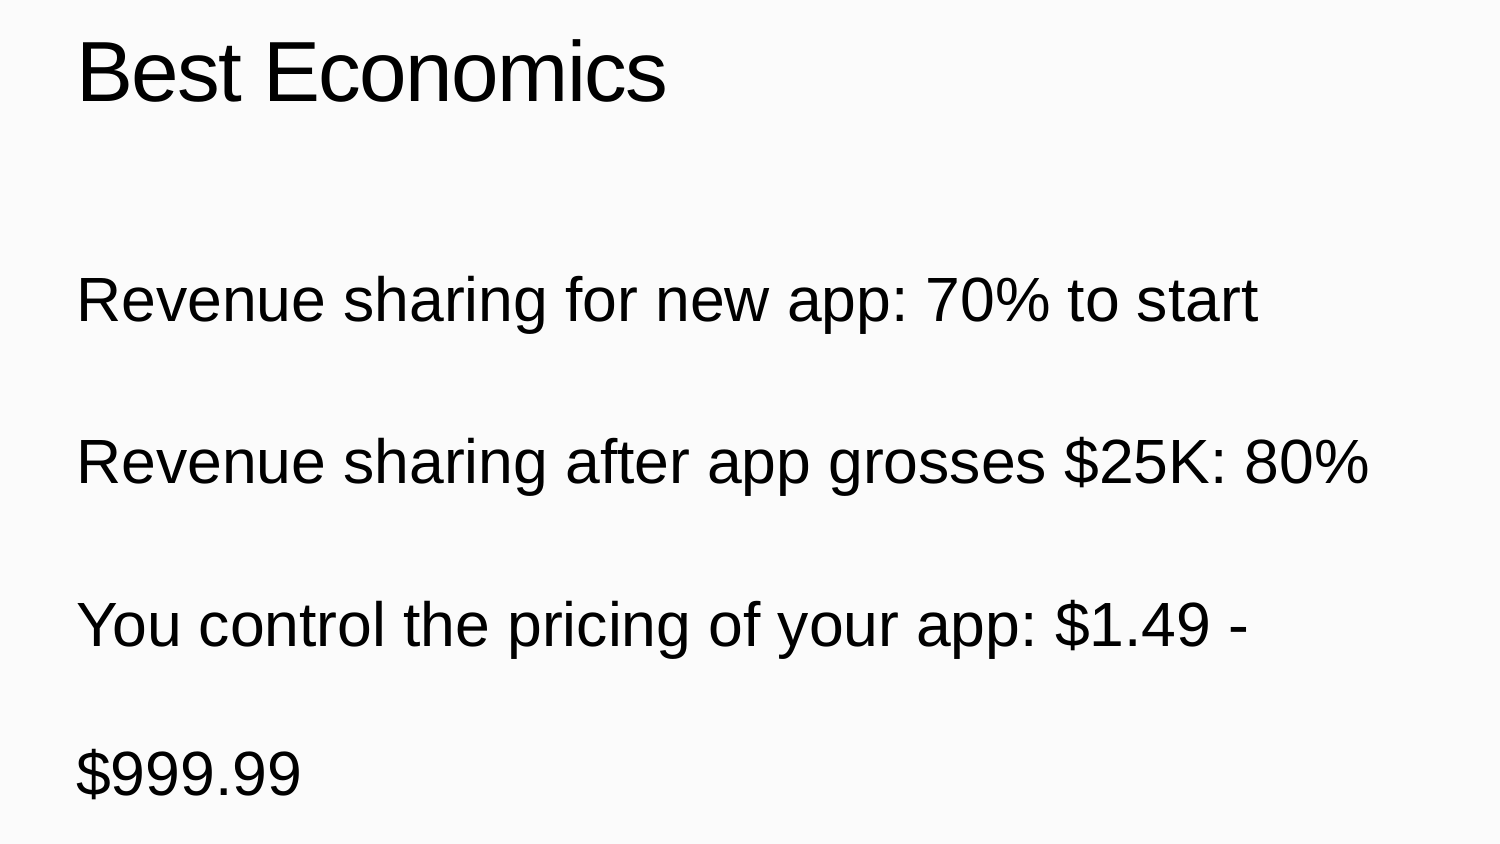

# Best Economics
Revenue sharing for new app: 70% to start
Revenue sharing after app grosses $25K: 80%
You control the pricing of your app: $1.49 - $999.99